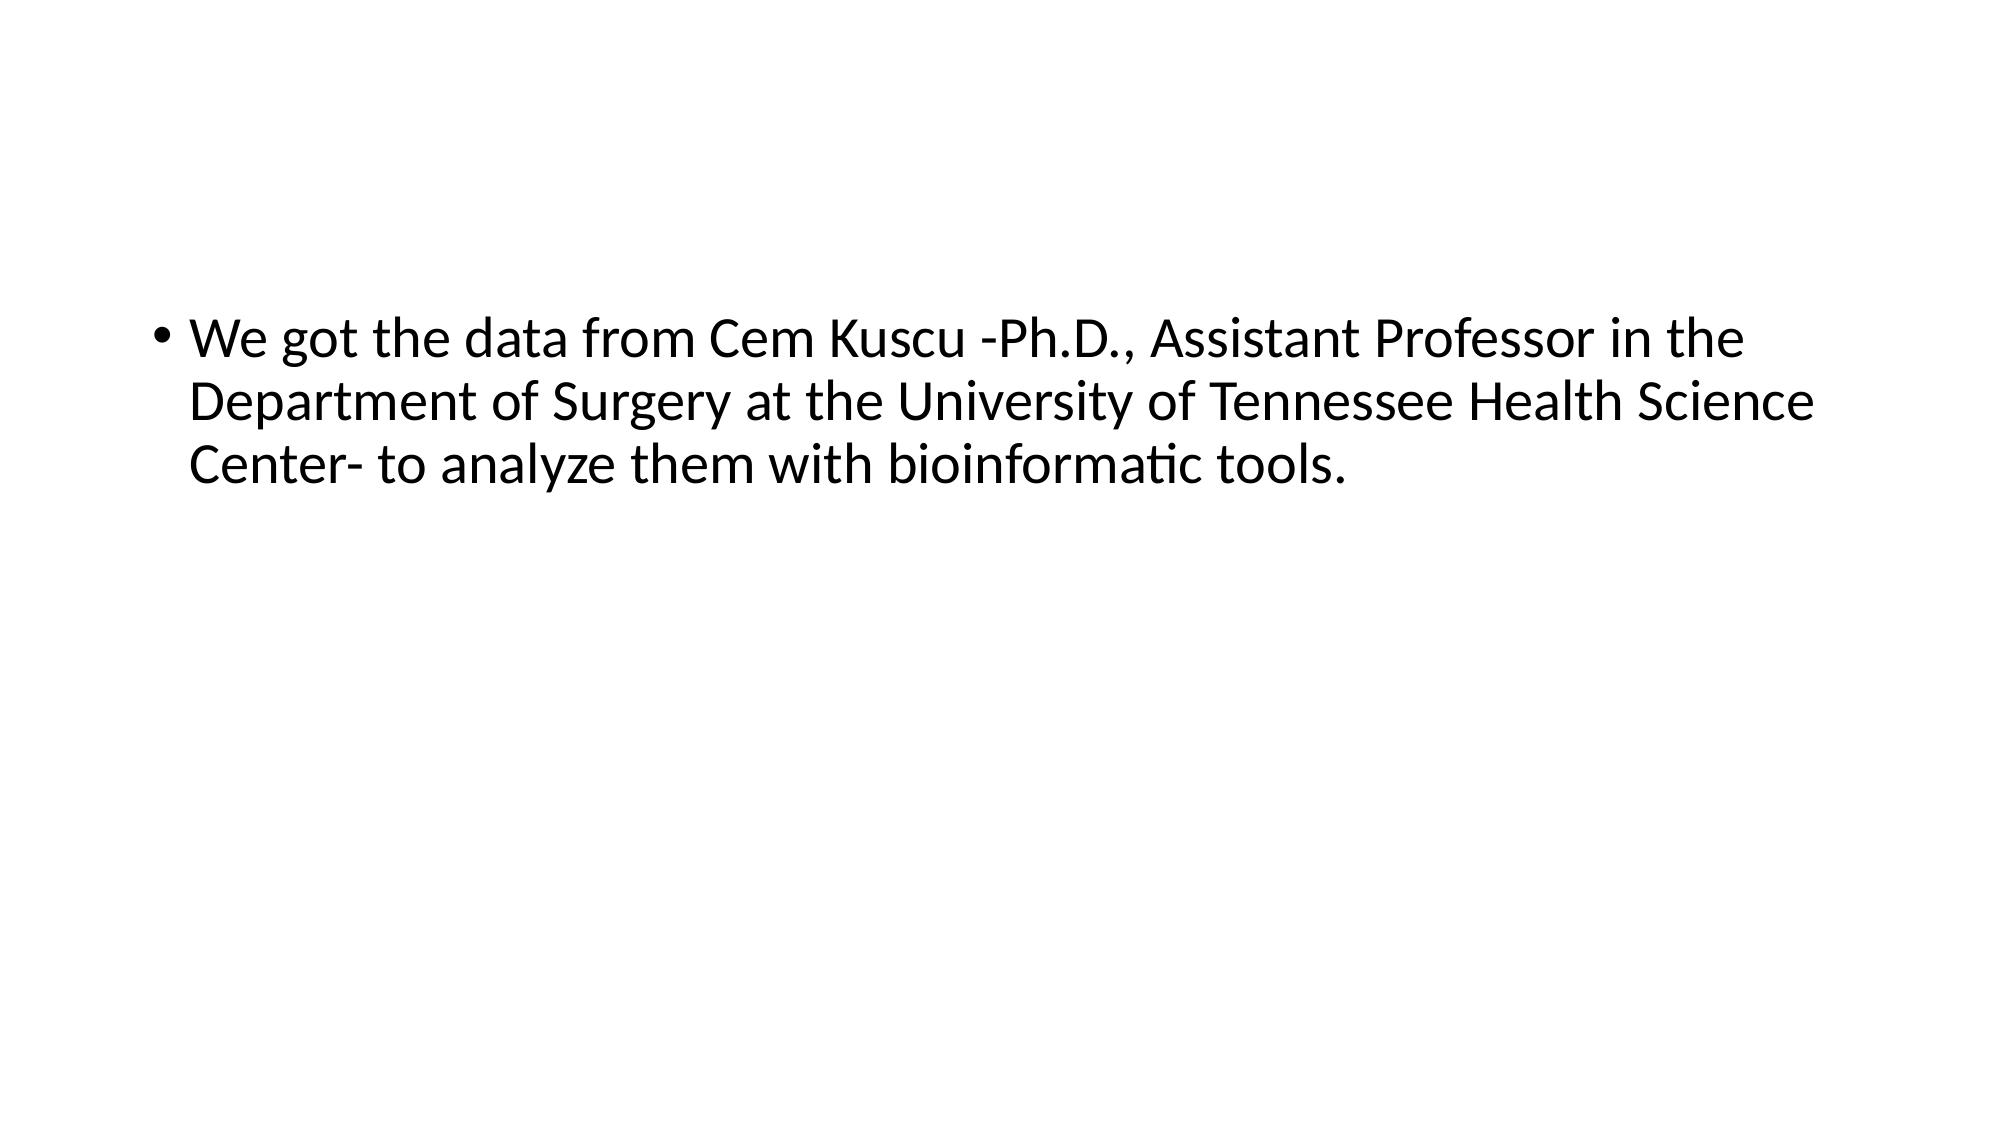

#
We got the data from Cem Kuscu -Ph.D., Assistant Professor in the Department of Surgery at the University of Tennessee Health Science Center- to analyze them with bioinformatic tools.